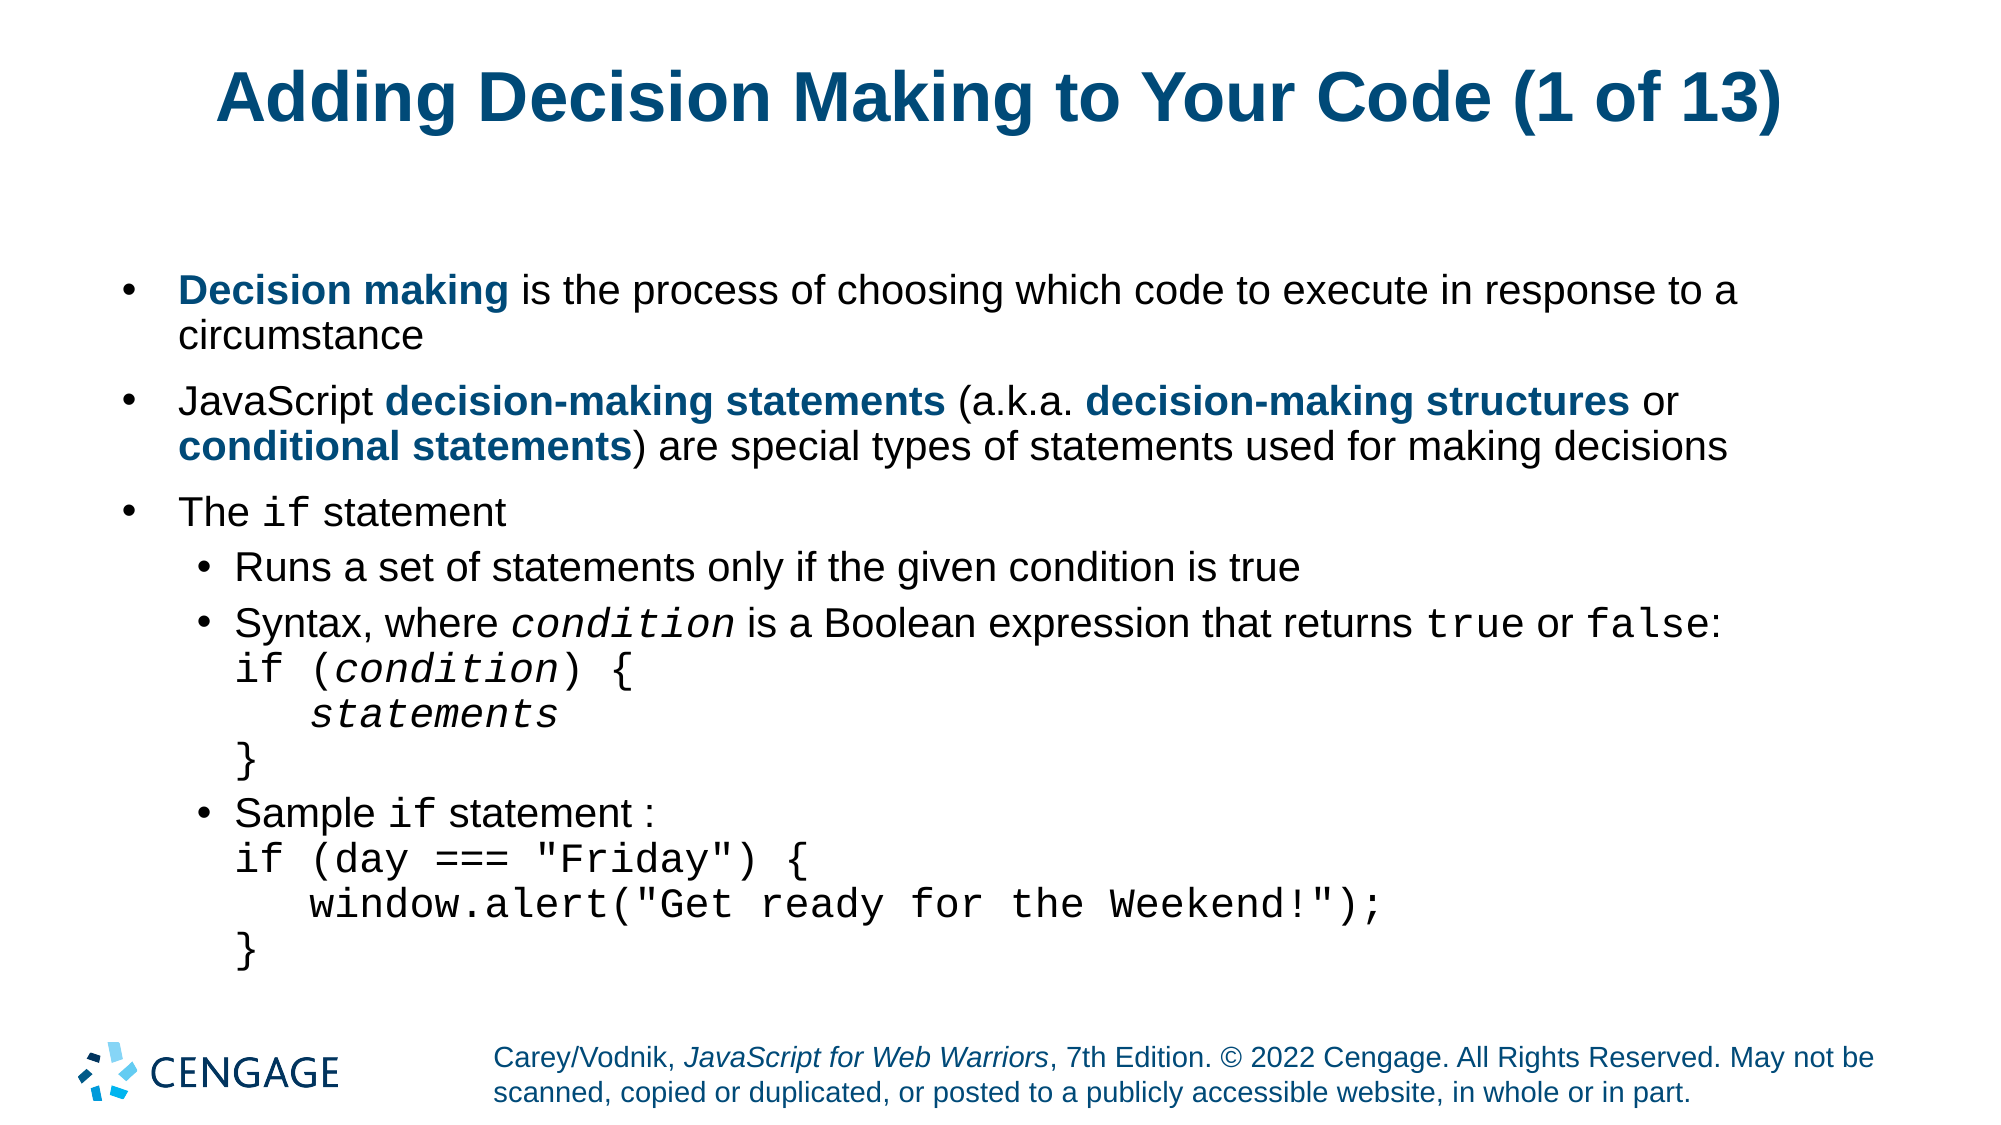

# Adding Decision Making to Your Code (1 of 13)
Decision making is the process of choosing which code to execute in response to a circumstance
JavaScript decision-making statements (a.k.a. decision-making structures or conditional statements) are special types of statements used for making decisions
The if statement
Runs a set of statements only if the given condition is true
Syntax, where condition is a Boolean expression that returns true or false:
if (condition) {
   statements
}
Sample if statement :
if (day === "Friday") {
   window.alert("Get ready for the Weekend!");
}